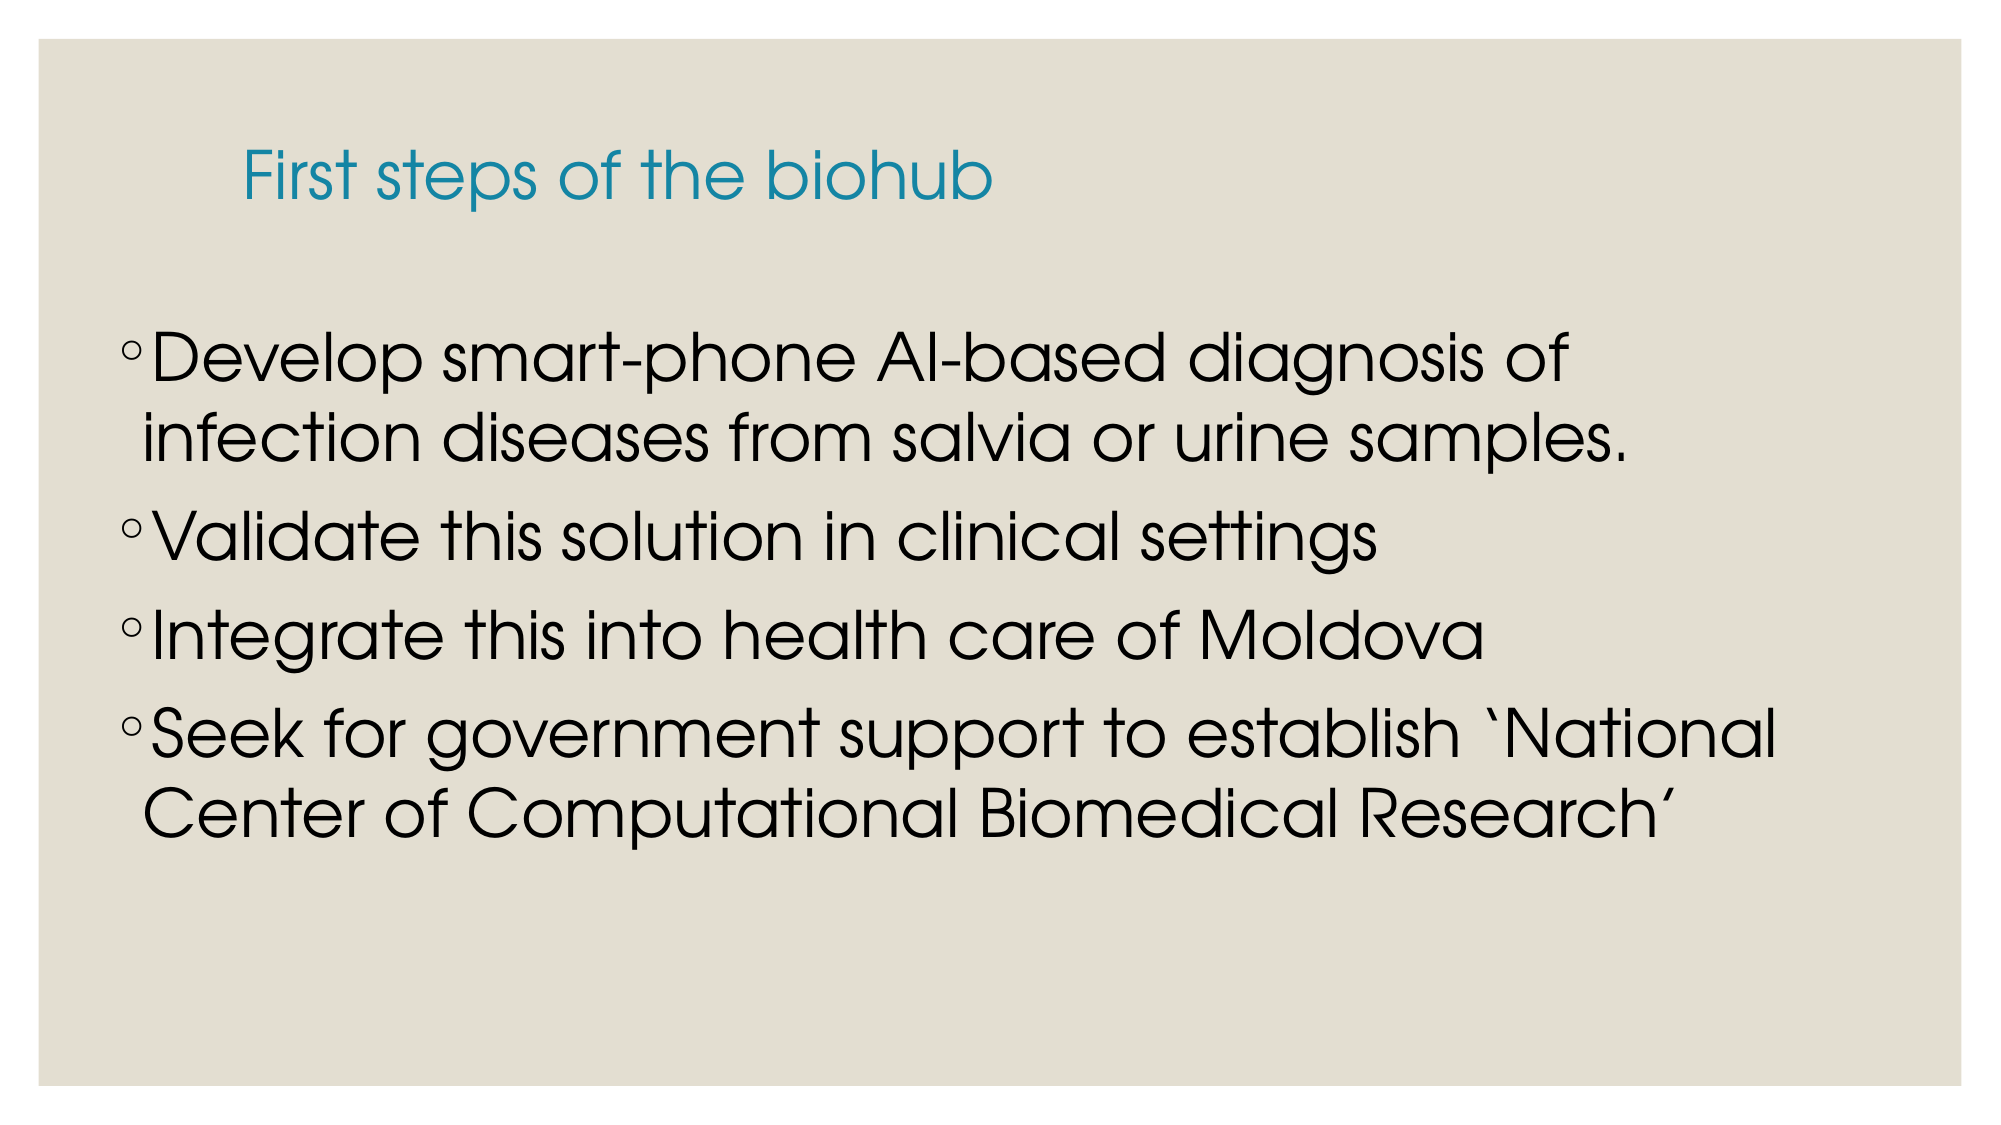

# First steps of the biohub
Develop smart-phone AI-based diagnosis of infection diseases from salvia or urine samples.
Validate this solution in clinical settings
Integrate this into health care of Moldova
Seek for government support to establish ‘National Center of Computational Biomedical Research’